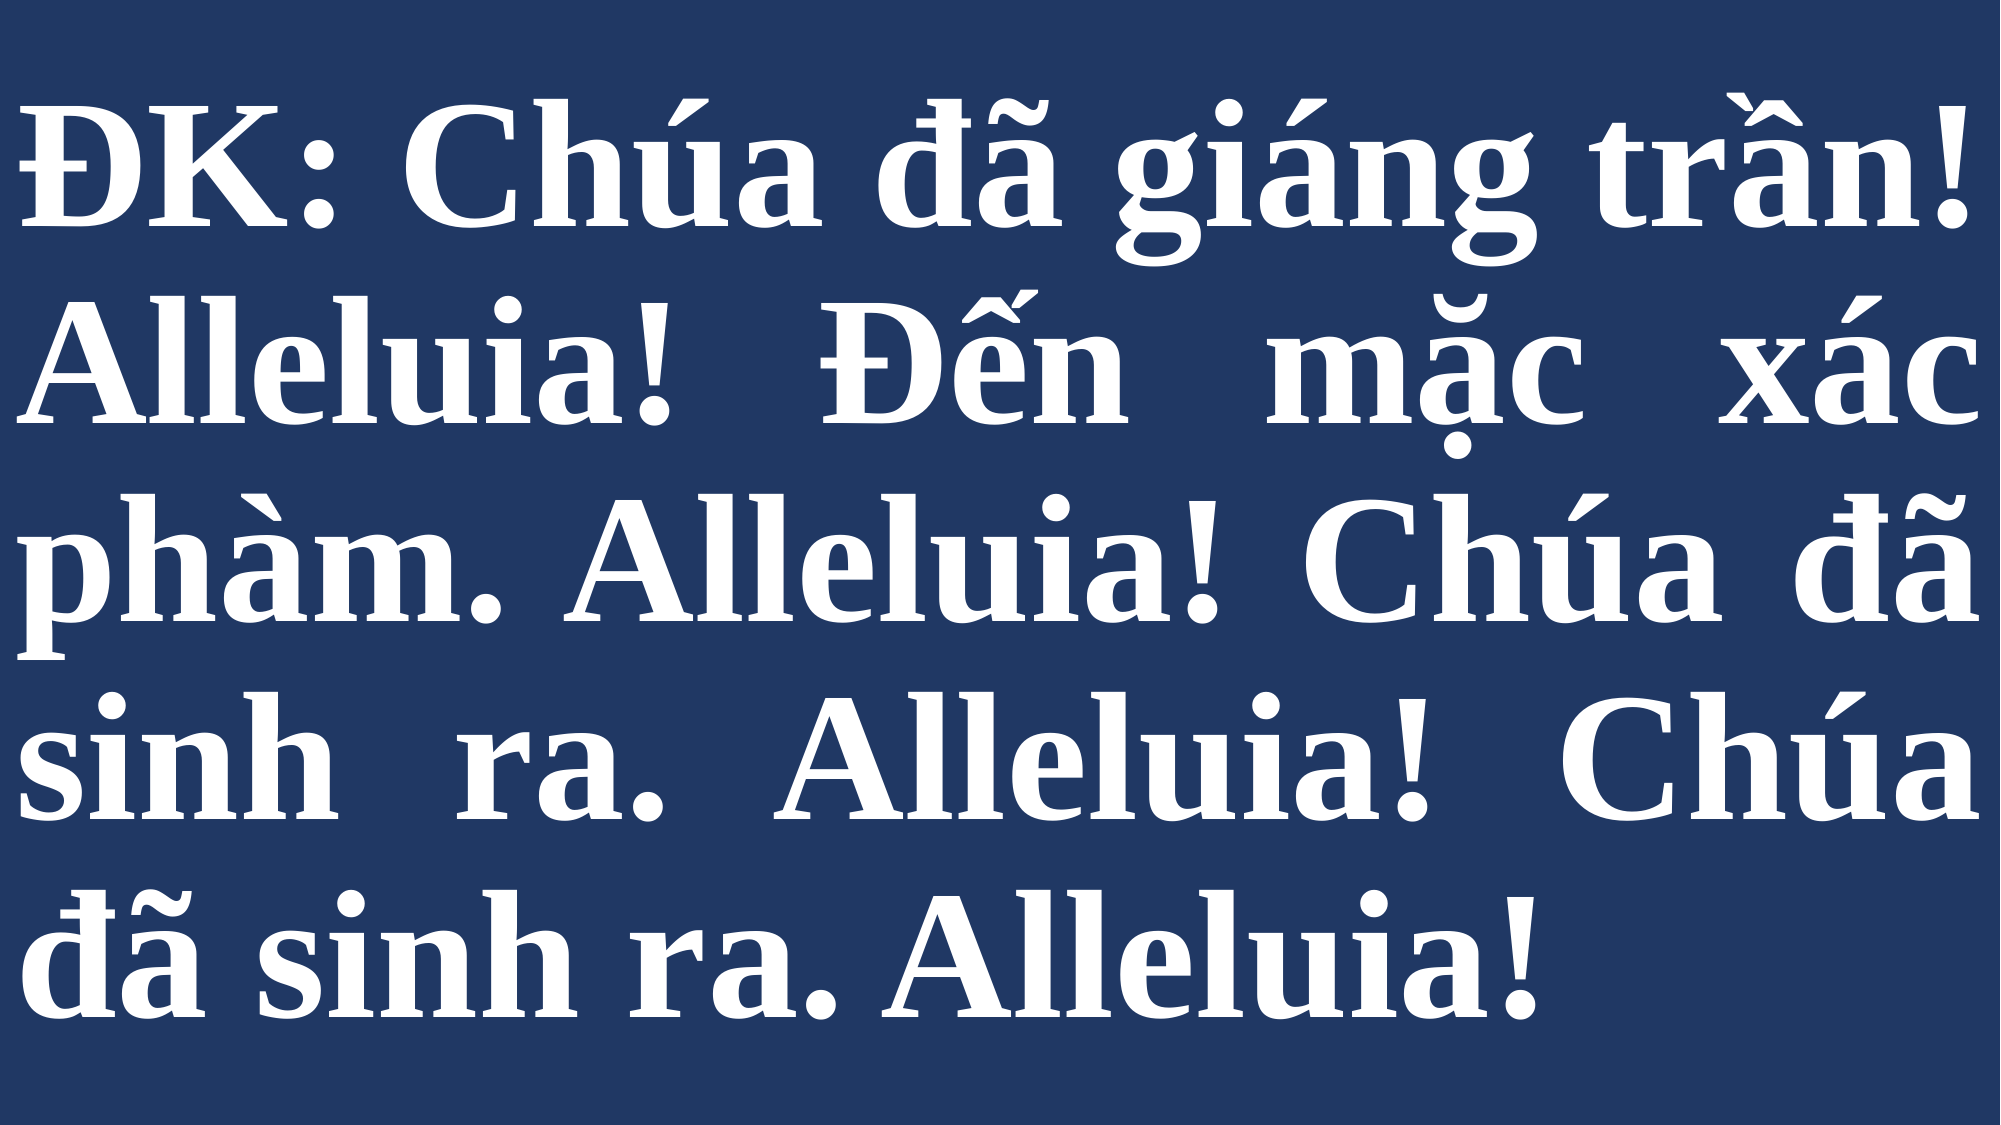

# ĐK: Chúa đã giáng trần! Alleluia! Đến mặc xác phàm. Alleluia! Chúa đã sinh ra. Alleluia! Chúa đã sinh ra. Alleluia!